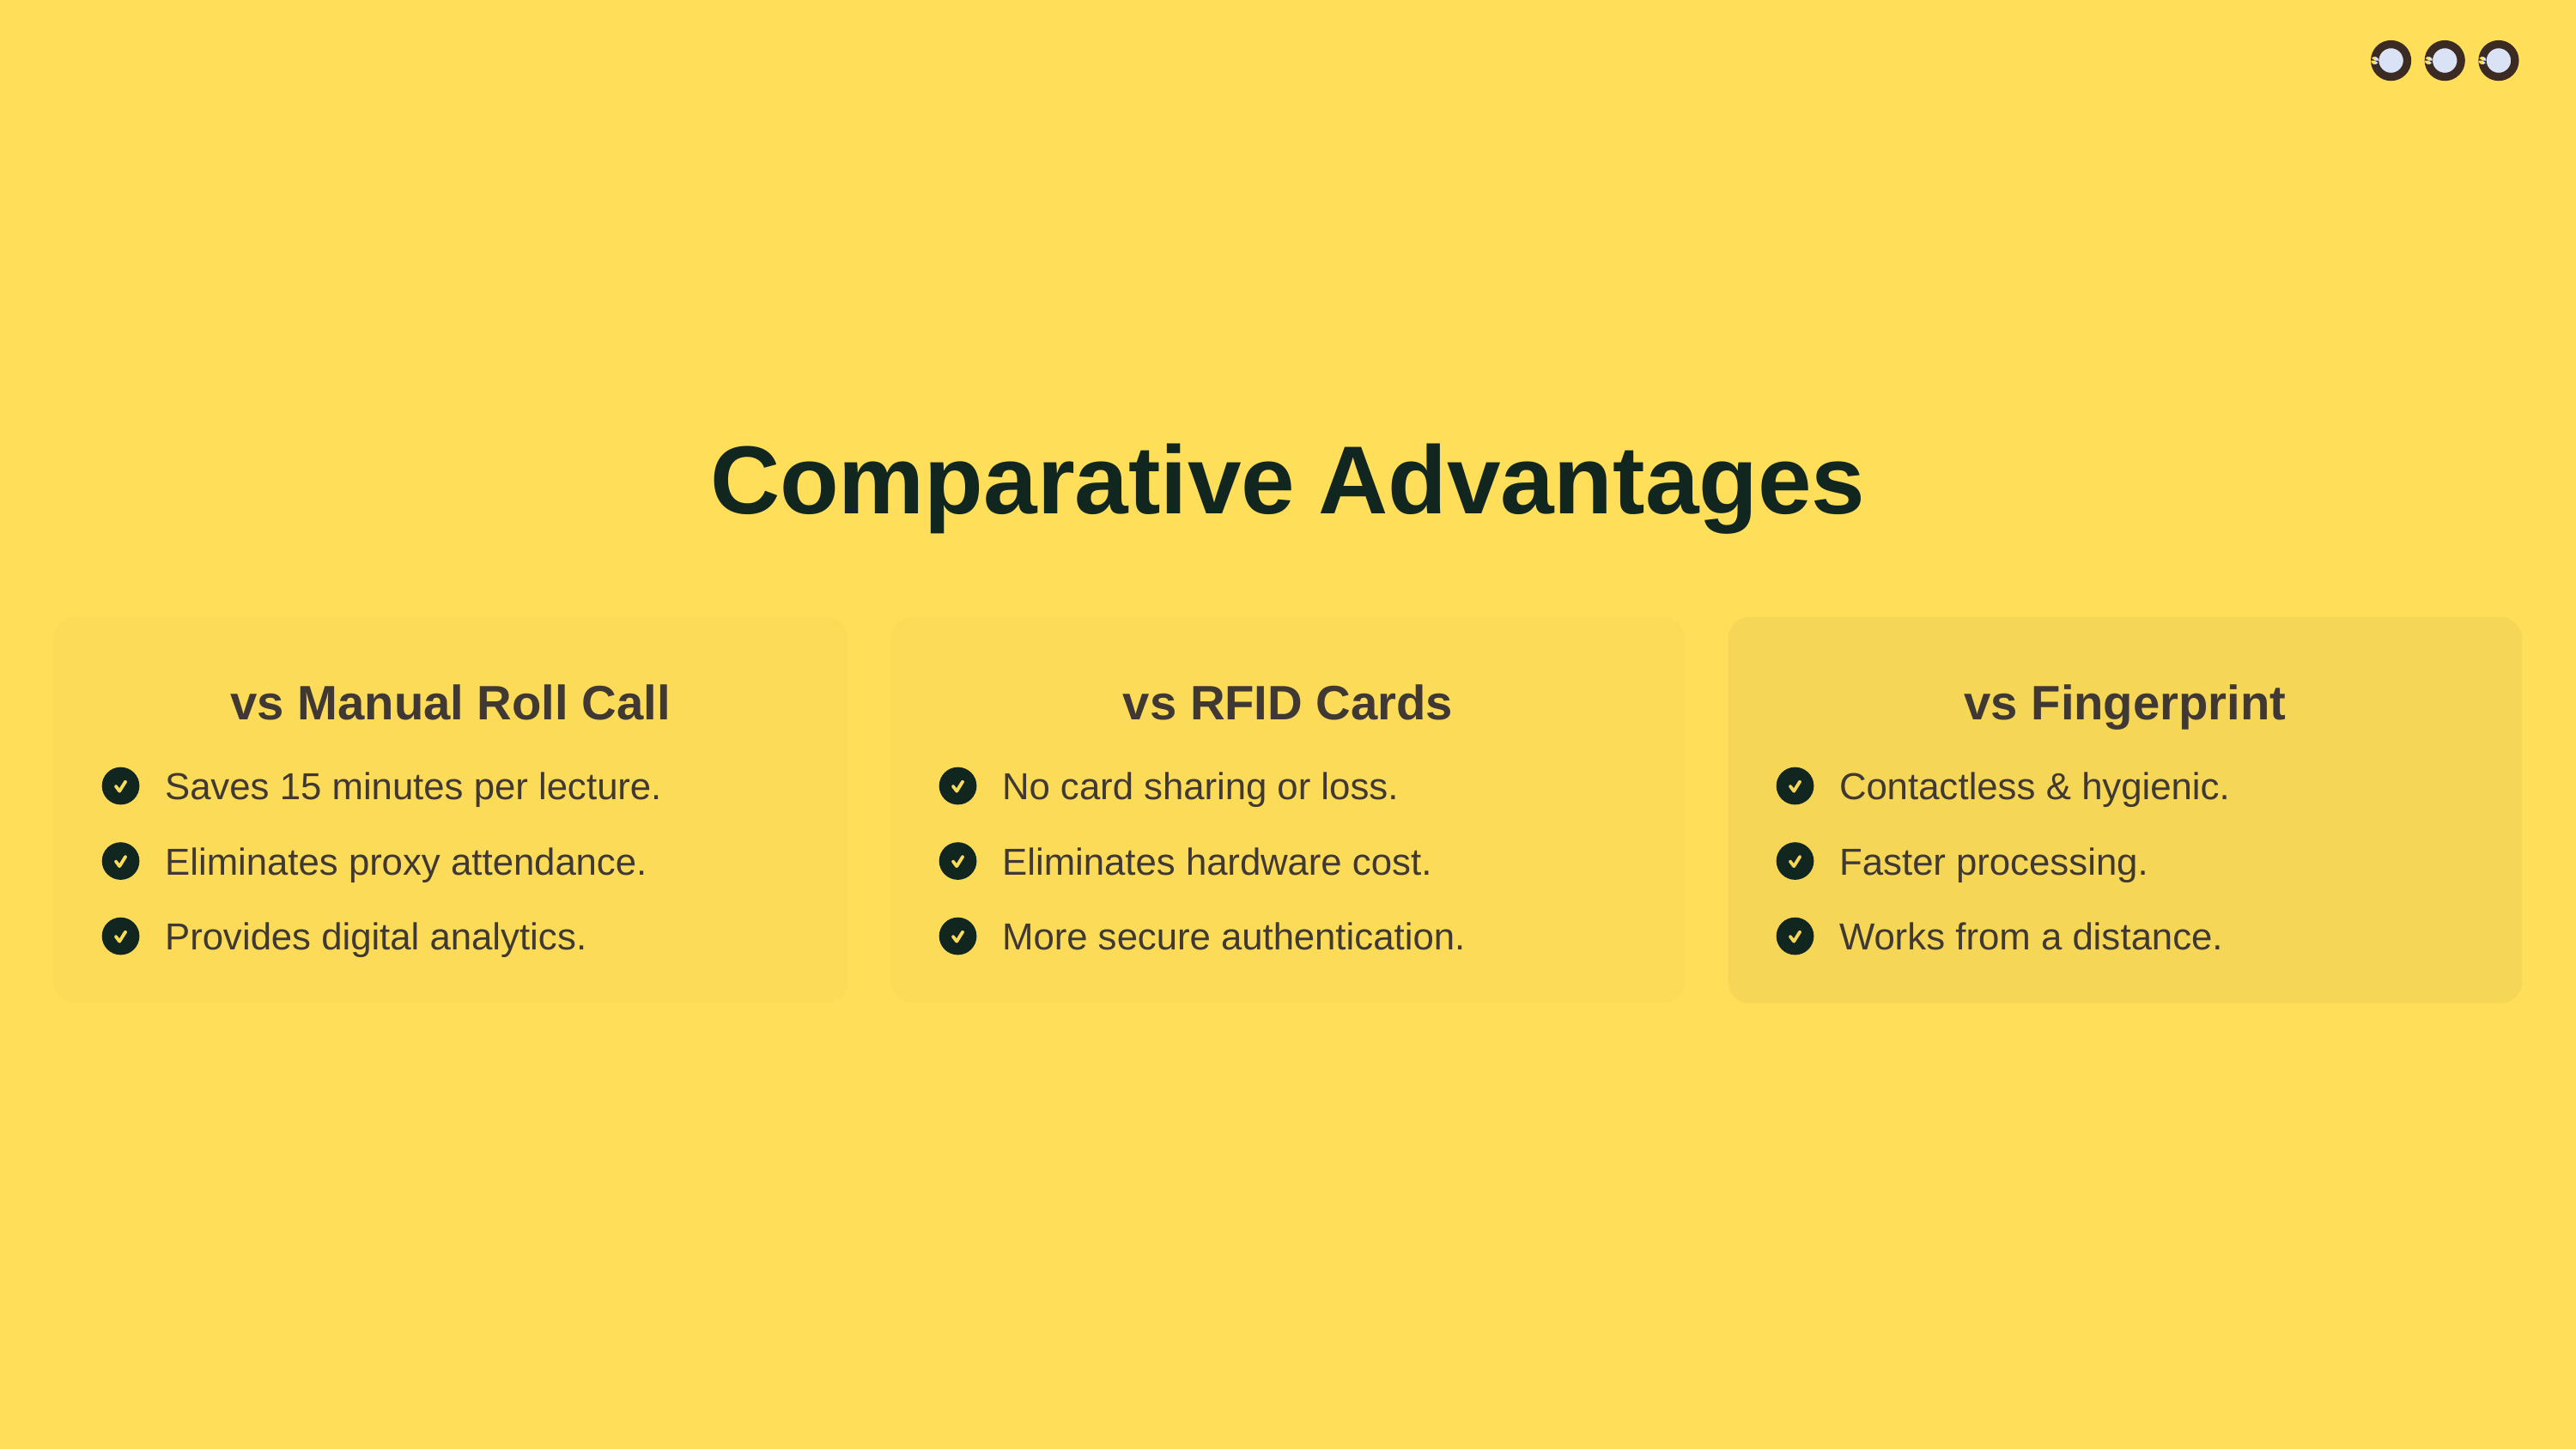

Comparative Advantages

vs Manual Roll Call

vs RFID Cards

vs Fingerprint

Saves 15 minutes per lecture.

No card sharing or loss.

Contactless & hygienic.

Eliminates proxy attendance.

Eliminates hardware cost.

Faster processing.

Provides digital analytics.

More secure authentication.

Works from a distance.